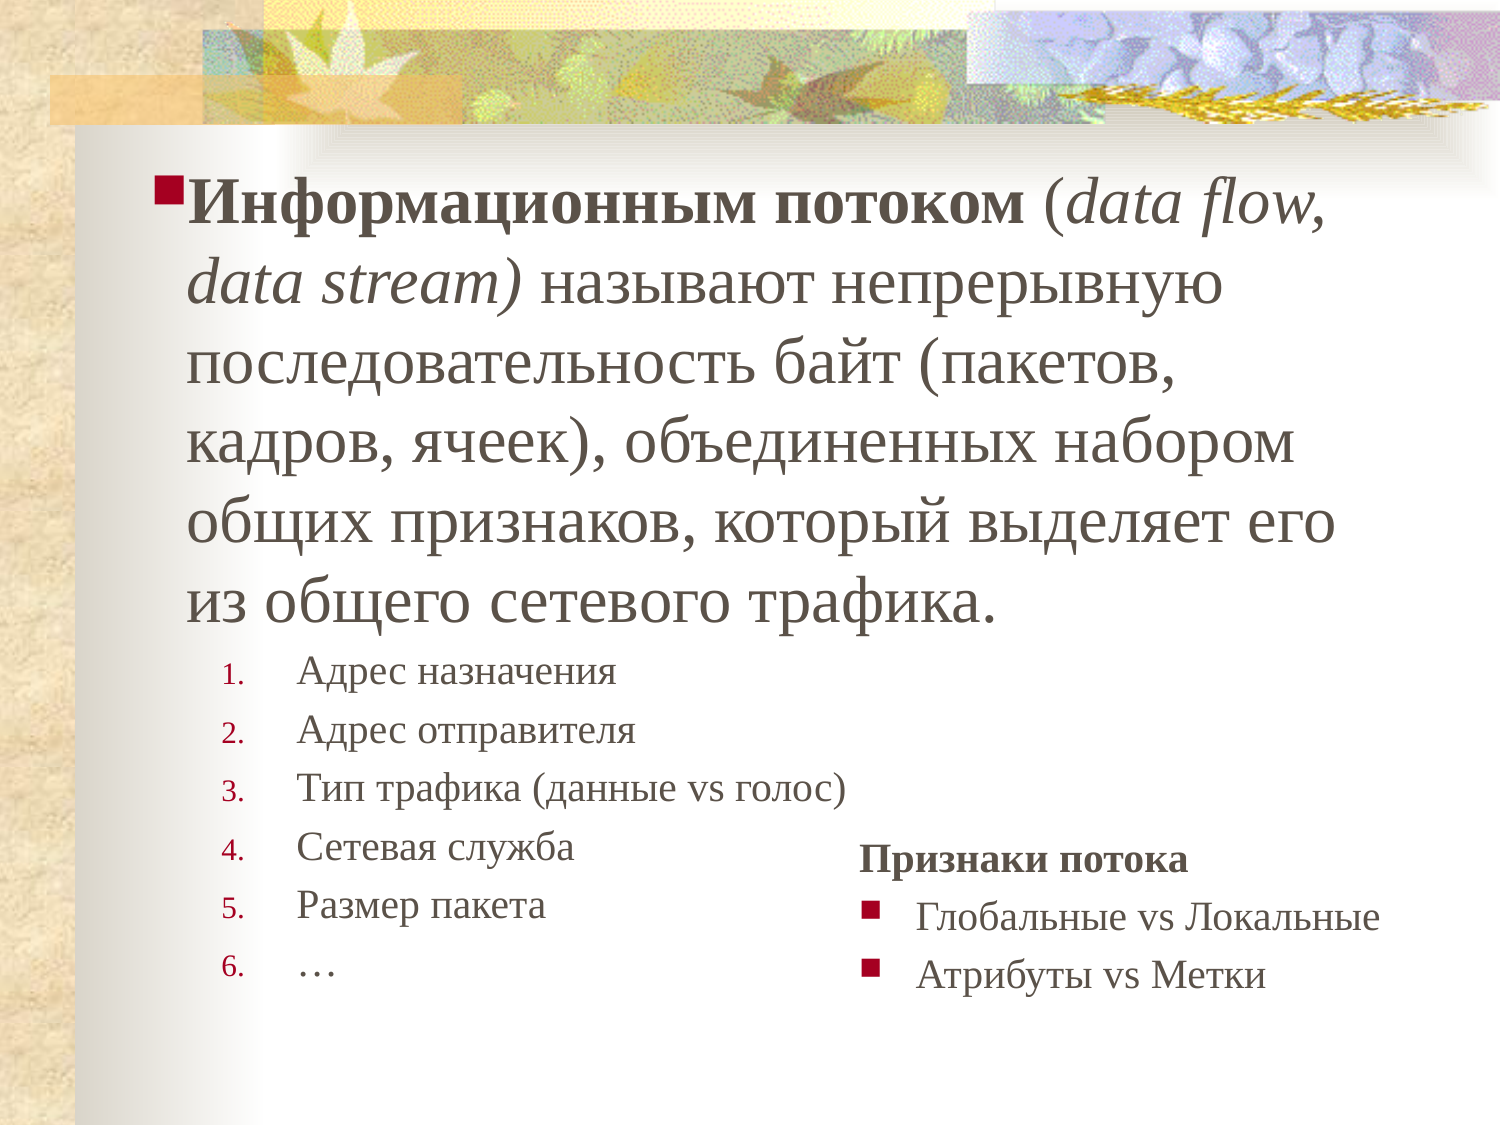

Информационным потоком (data flow, data stream) называют непрерывную последовательность байт (пакетов, кадров, ячеек), объединенных набором общих признаков, который выделяет его из общего сетевого трафика.
Адрес назначения
Адрес отправителя
Тип трафика (данные vs голос)
Сетевая служба
Размер пакета
…
Признаки потока
Глобальные vs Локальные
Атрибуты vs Метки